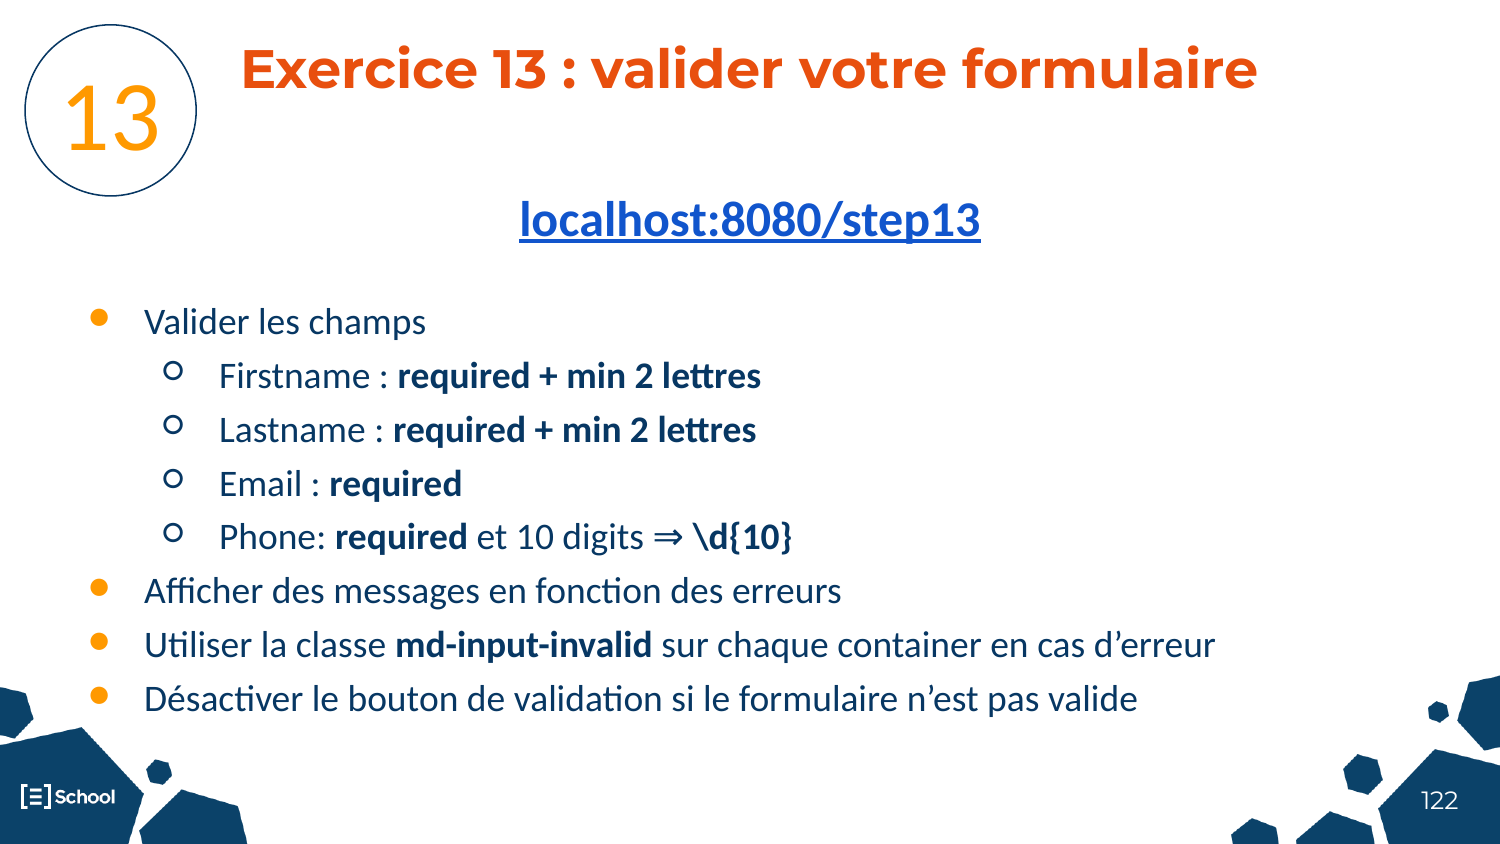

Exercice 13 : valider votre formulaire

13
localhost:8080/step13
Valider les champs
Firstname : required + min 2 lettres
Lastname : required + min 2 lettres
Email : required
Phone: required et 10 digits ⇒ \d{10}
Afficher des messages en fonction des erreurs
Utiliser la classe md-input-invalid sur chaque container en cas d’erreur
Désactiver le bouton de validation si le formulaire n’est pas valide

122